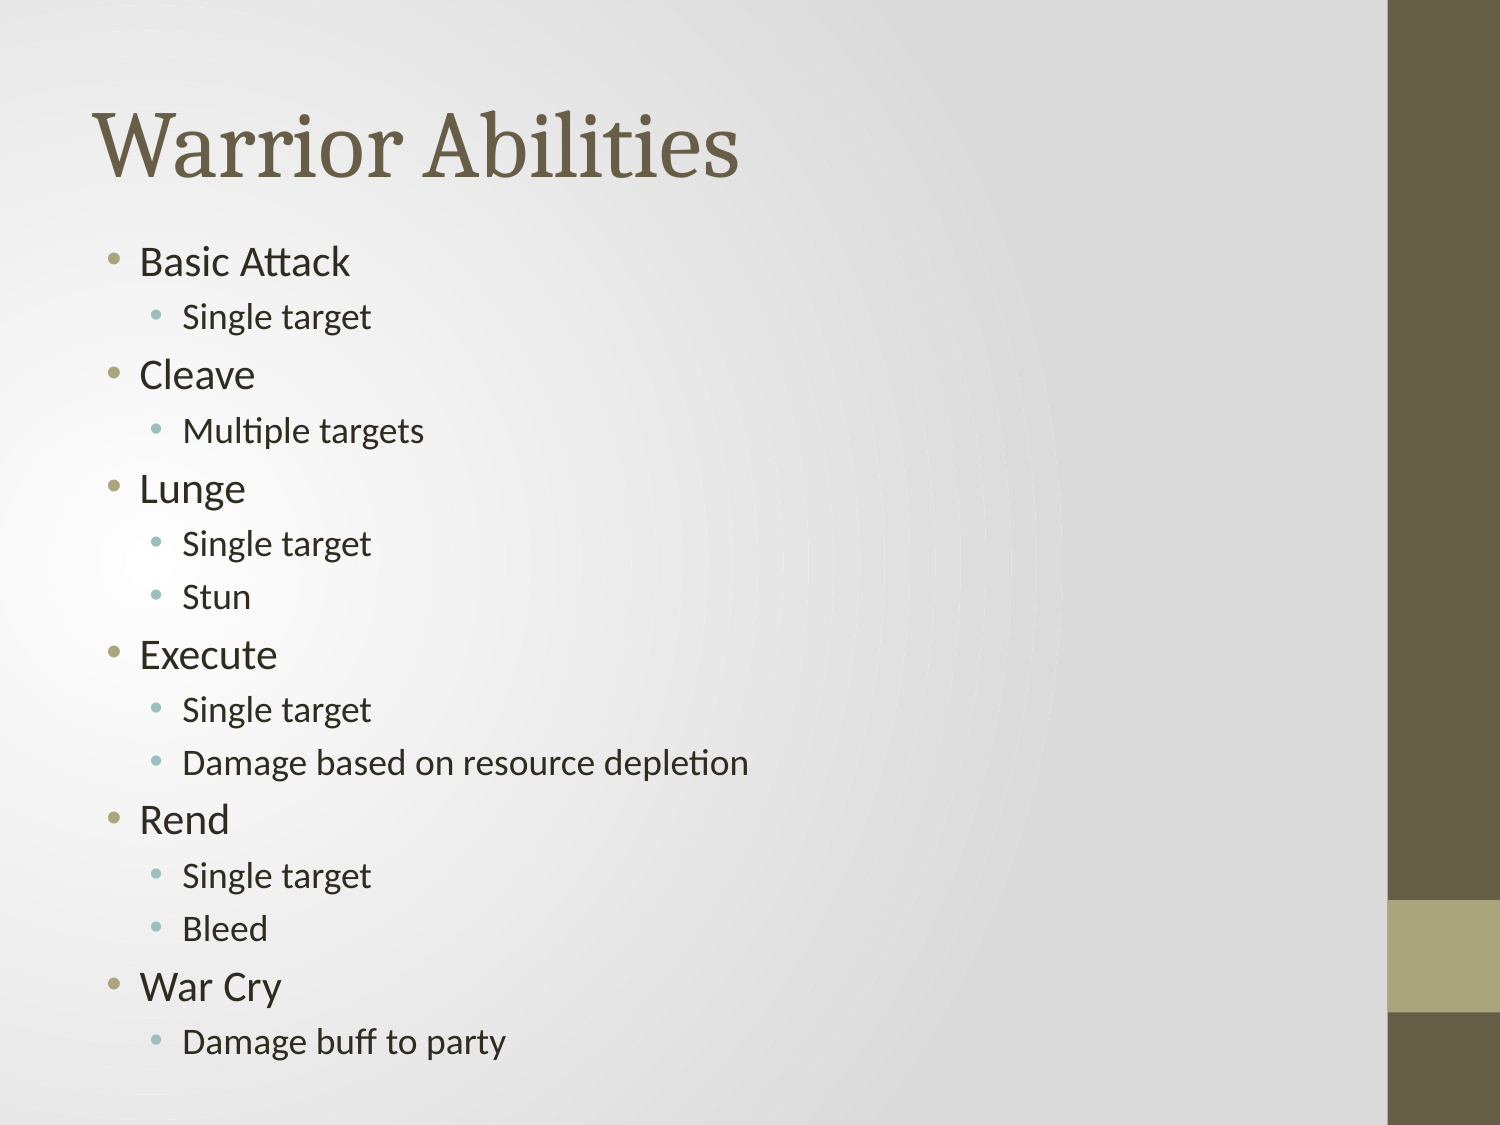

# Warrior Abilities
Basic Attack
Single target
Cleave
Multiple targets
Lunge
Single target
Stun
Execute
Single target
Damage based on resource depletion
Rend
Single target
Bleed
War Cry
Damage buff to party